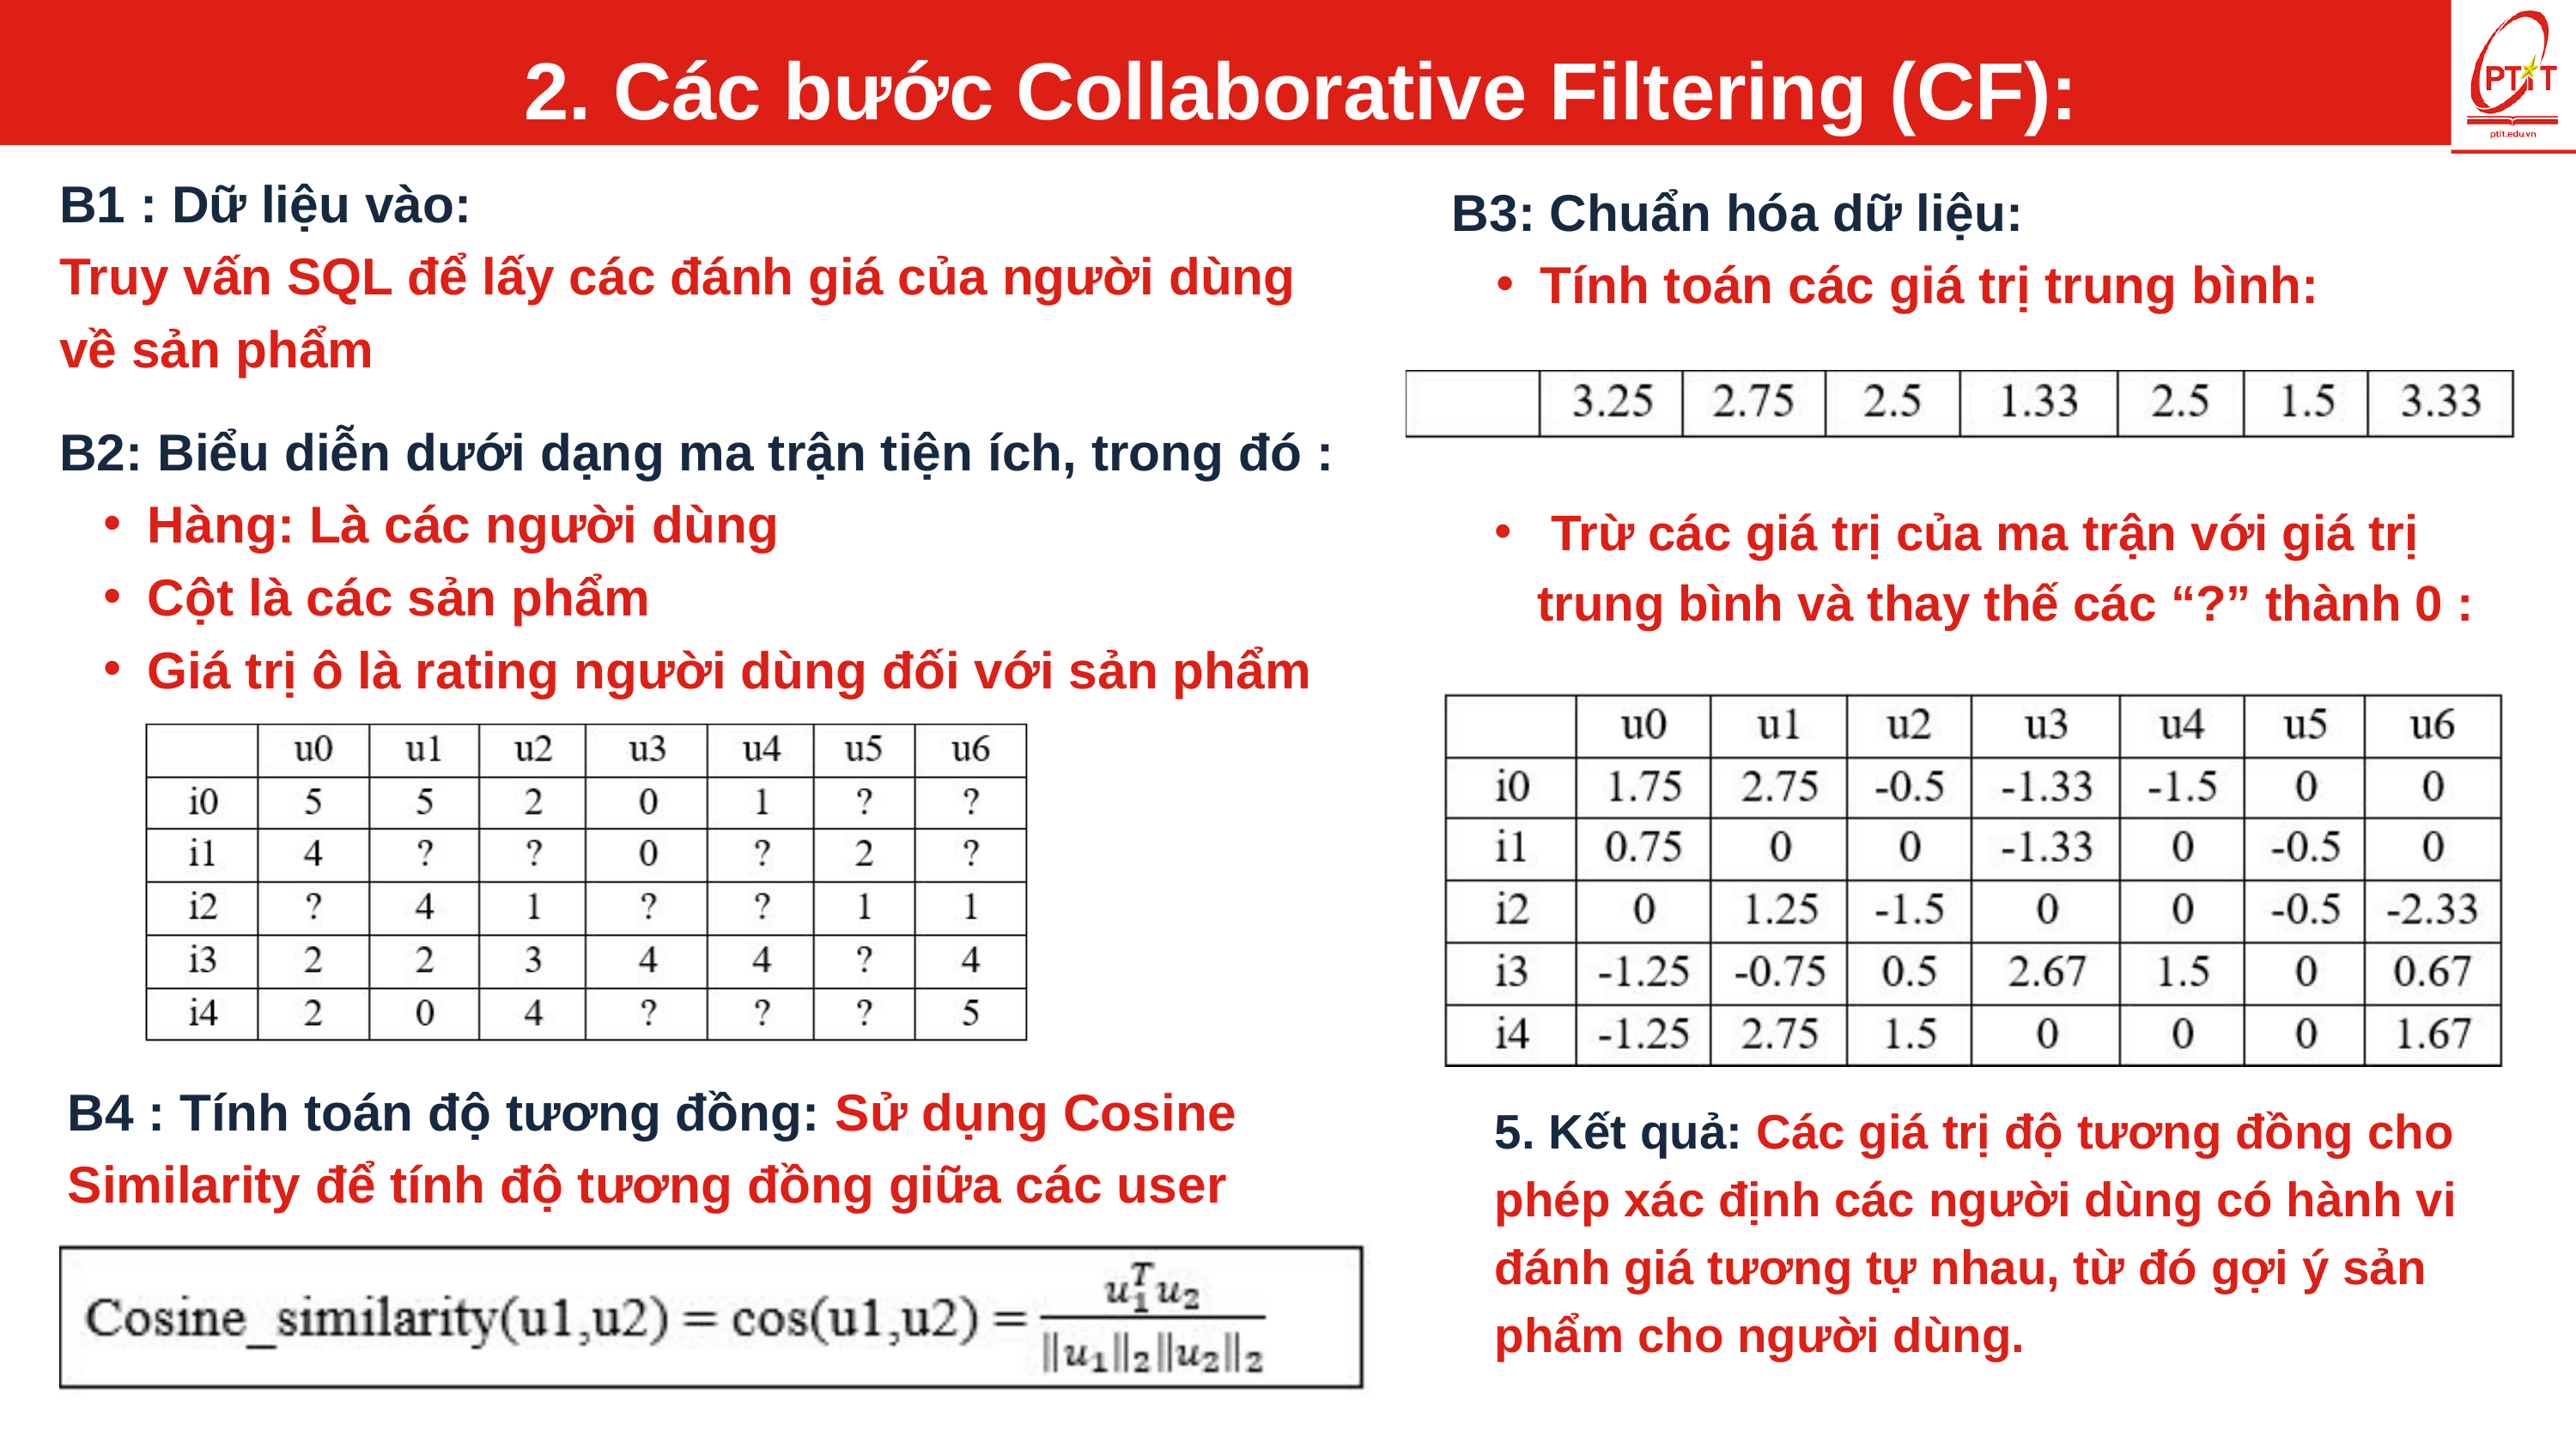

2. Các bước Collaborative Filtering (CF):

B1 : Dữ liệu vào:
Truy vấn SQL để lấy các đánh giá của người dùng về sản phẩm
B3: Chuẩn hóa dữ liệu:
Tính toán các giá trị trung bình:

B2: Biểu diễn dưới dạng ma trận tiện ích, trong đó :
Hàng: Là các người dùng
Cột là các sản phẩm
Giá trị ô là rating người dùng đối với sản phẩm

 Trừ các giá trị của ma trận với giá trị trung bình và thay thế các “?” thành 0 :

B4 : Tính toán độ tương đồng: Sử dụng Cosine Similarity để tính độ tương đồng giữa các user
5. Kết quả: Các giá trị độ tương đồng cho phép xác định các người dùng có hành vi đánh giá tương tự nhau, từ đó gợi ý sản phẩm cho người dùng.